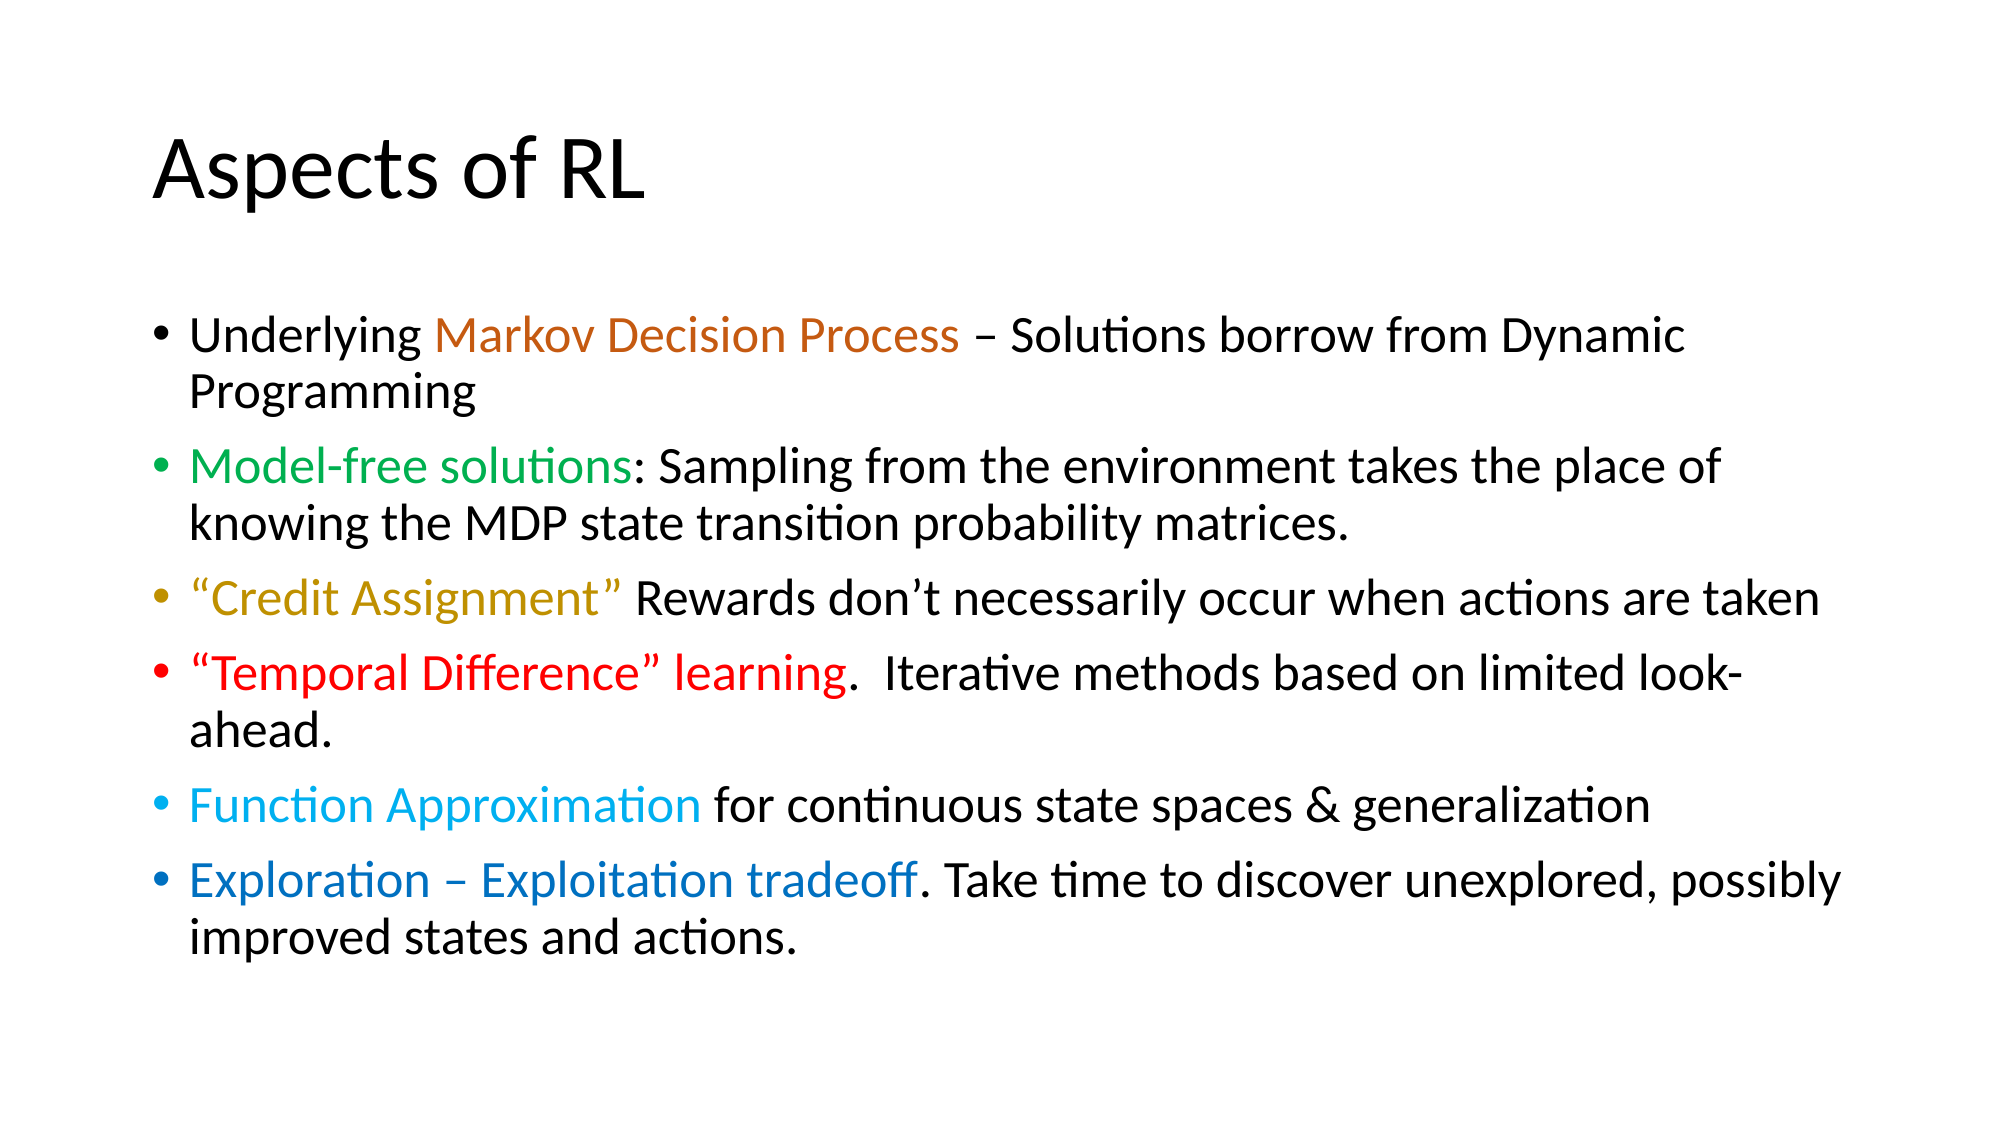

# Aspects of RL
Underlying Markov Decision Process – Solutions borrow from Dynamic Programming
Model-free solutions: Sampling from the environment takes the place of knowing the MDP state transition probability matrices.
“Credit Assignment” Rewards don’t necessarily occur when actions are taken
“Temporal Difference” learning.  Iterative methods based on limited look-ahead.
Function Approximation for continuous state spaces & generalization
Exploration – Exploitation tradeoff. Take time to discover unexplored, possibly improved states and actions.